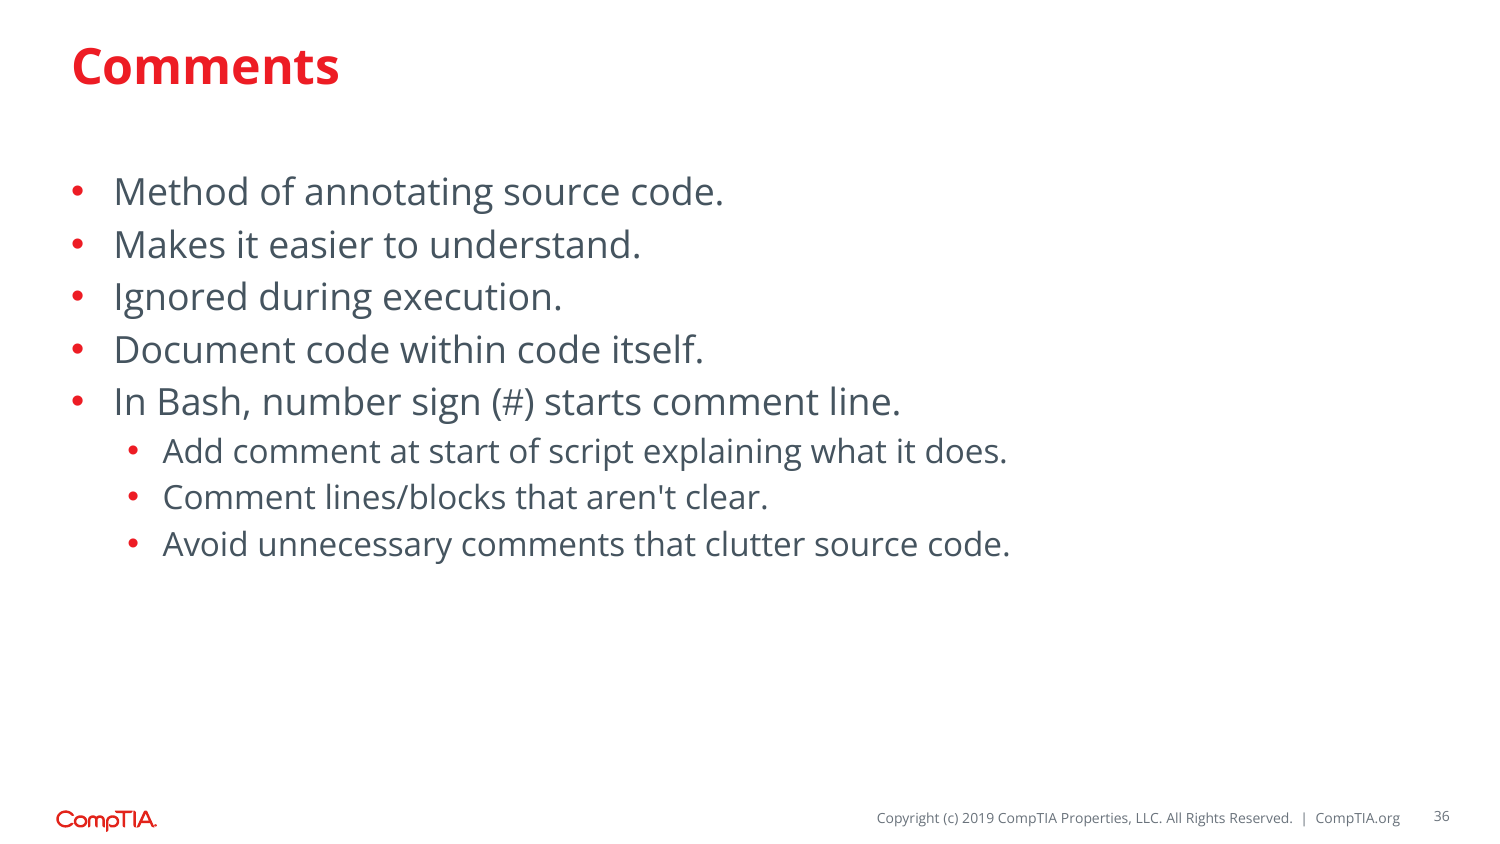

# Comments
Method of annotating source code.
Makes it easier to understand.
Ignored during execution.
Document code within code itself.
In Bash, number sign (#) starts comment line.
Add comment at start of script explaining what it does.
Comment lines/blocks that aren't clear.
Avoid unnecessary comments that clutter source code.
36